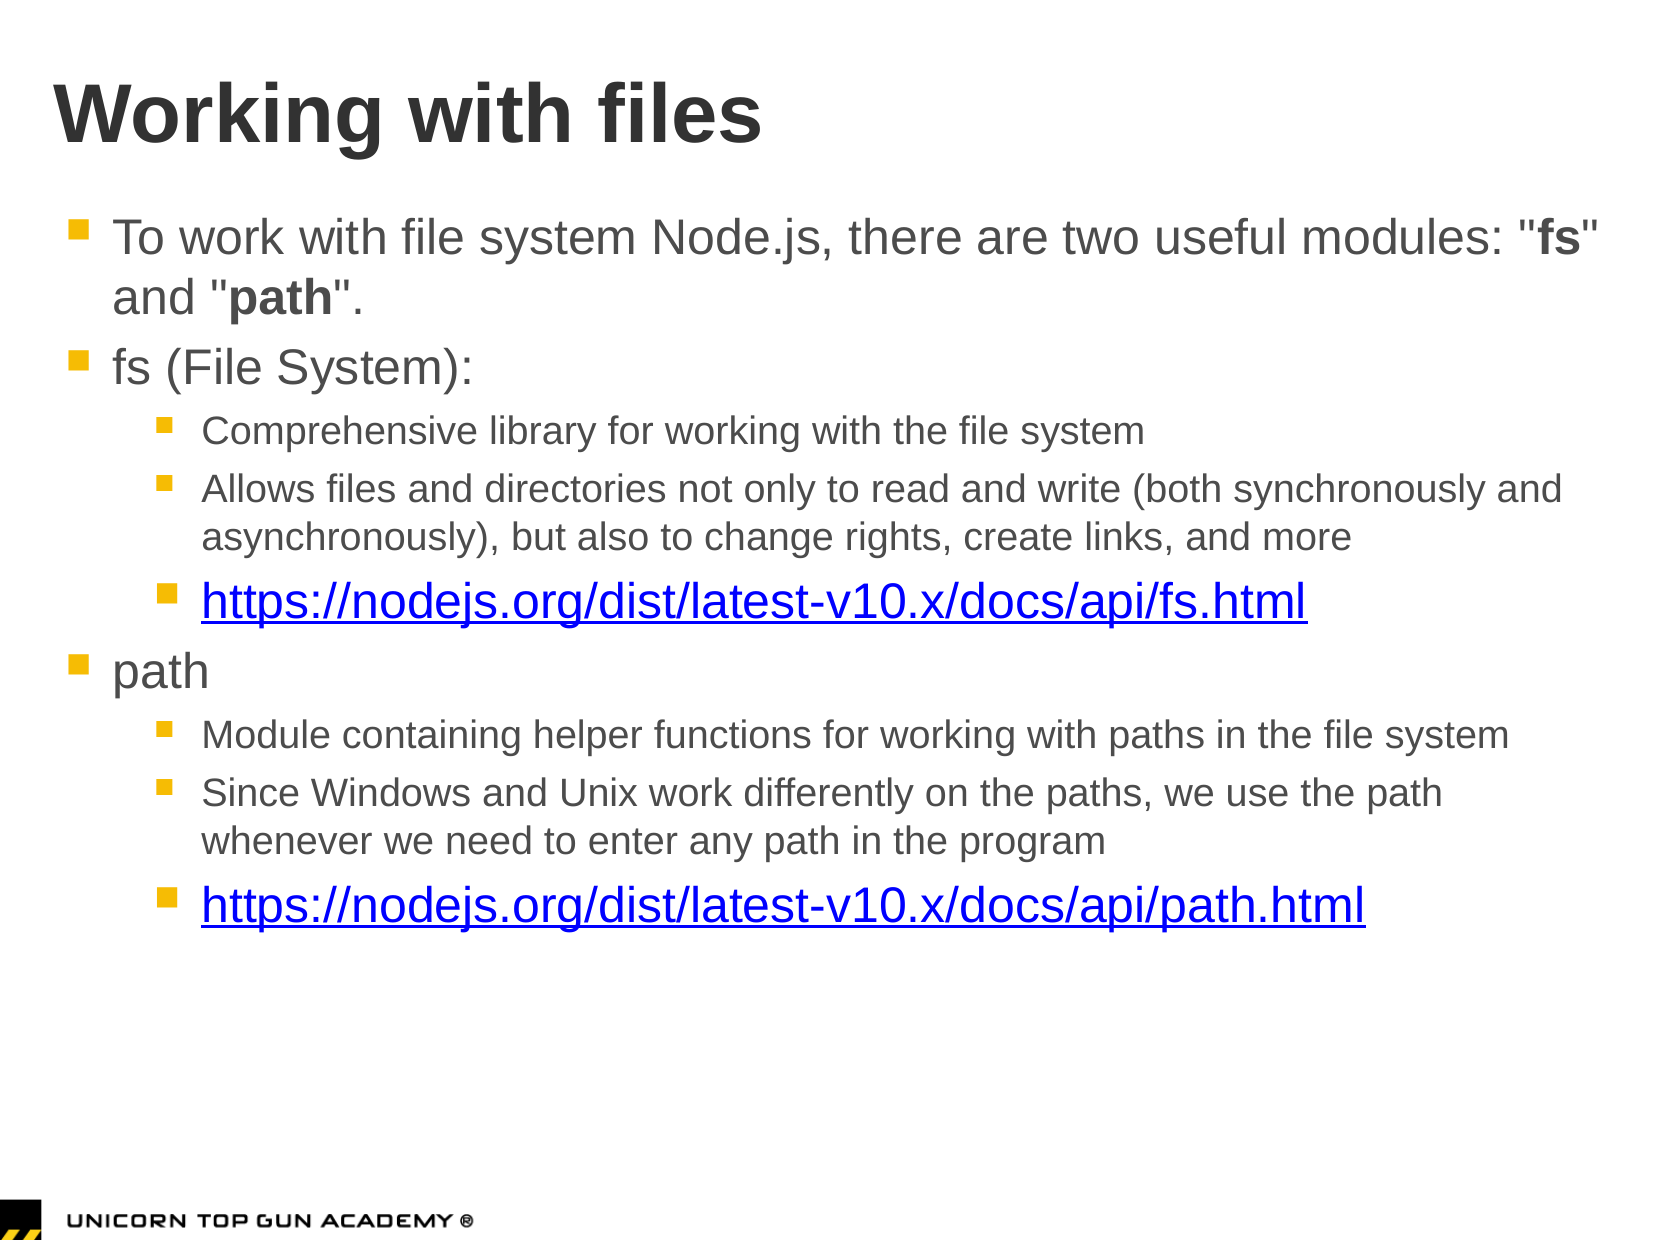

# Working with files
To work with file system Node.js, there are two useful modules: "fs" and "path".
fs (File System):
Comprehensive library for working with the file system
Allows files and directories not only to read and write (both synchronously and asynchronously), but also to change rights, create links, and more
https://nodejs.org/dist/latest-v10.x/docs/api/fs.html
path
Module containing helper functions for working with paths in the file system
Since Windows and Unix work differently on the paths, we use the path whenever we need to enter any path in the program
https://nodejs.org/dist/latest-v10.x/docs/api/path.html
93